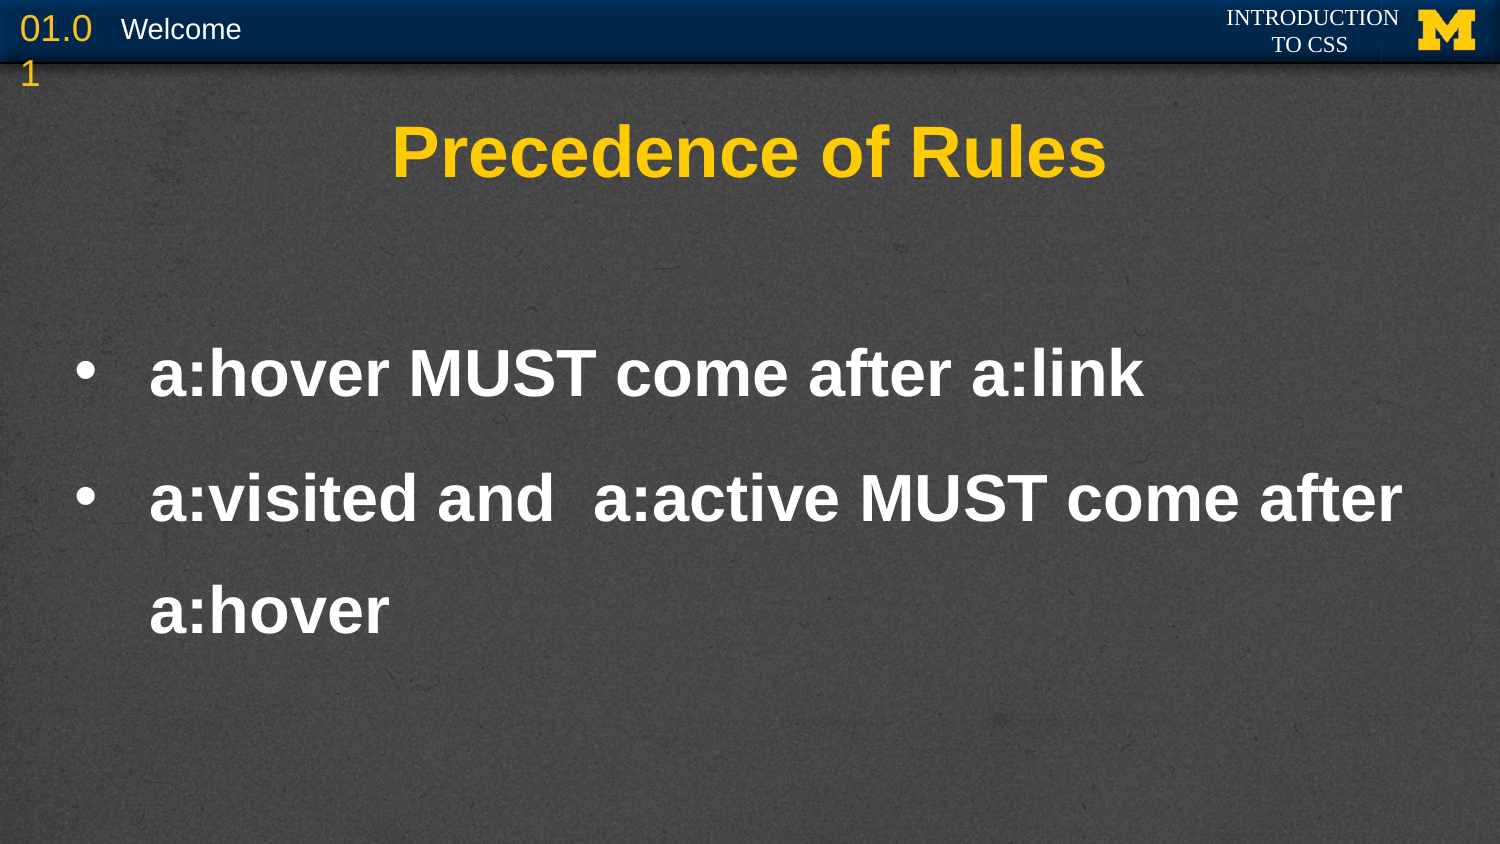

# Precedence of Rules
a:hover MUST come after a:link
a:visited and  a:active MUST come after a:hover